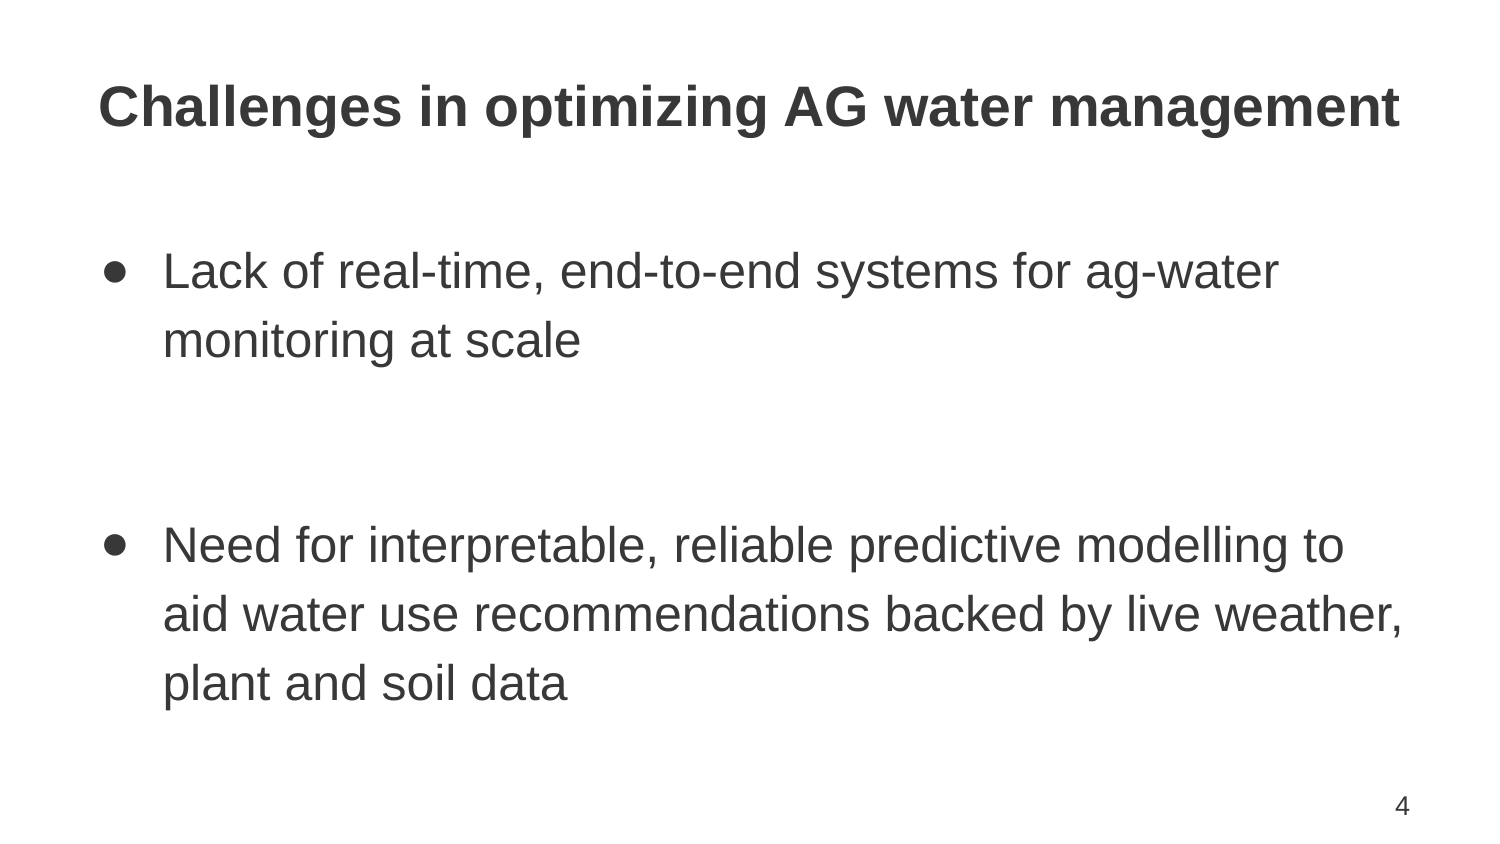

# Challenges in optimizing AG water management
Lack of real-time, end-to-end systems for ag-water monitoring at scale

Need for interpretable, reliable predictive modelling to aid water use recommendations backed by live weather, plant and soil data

4